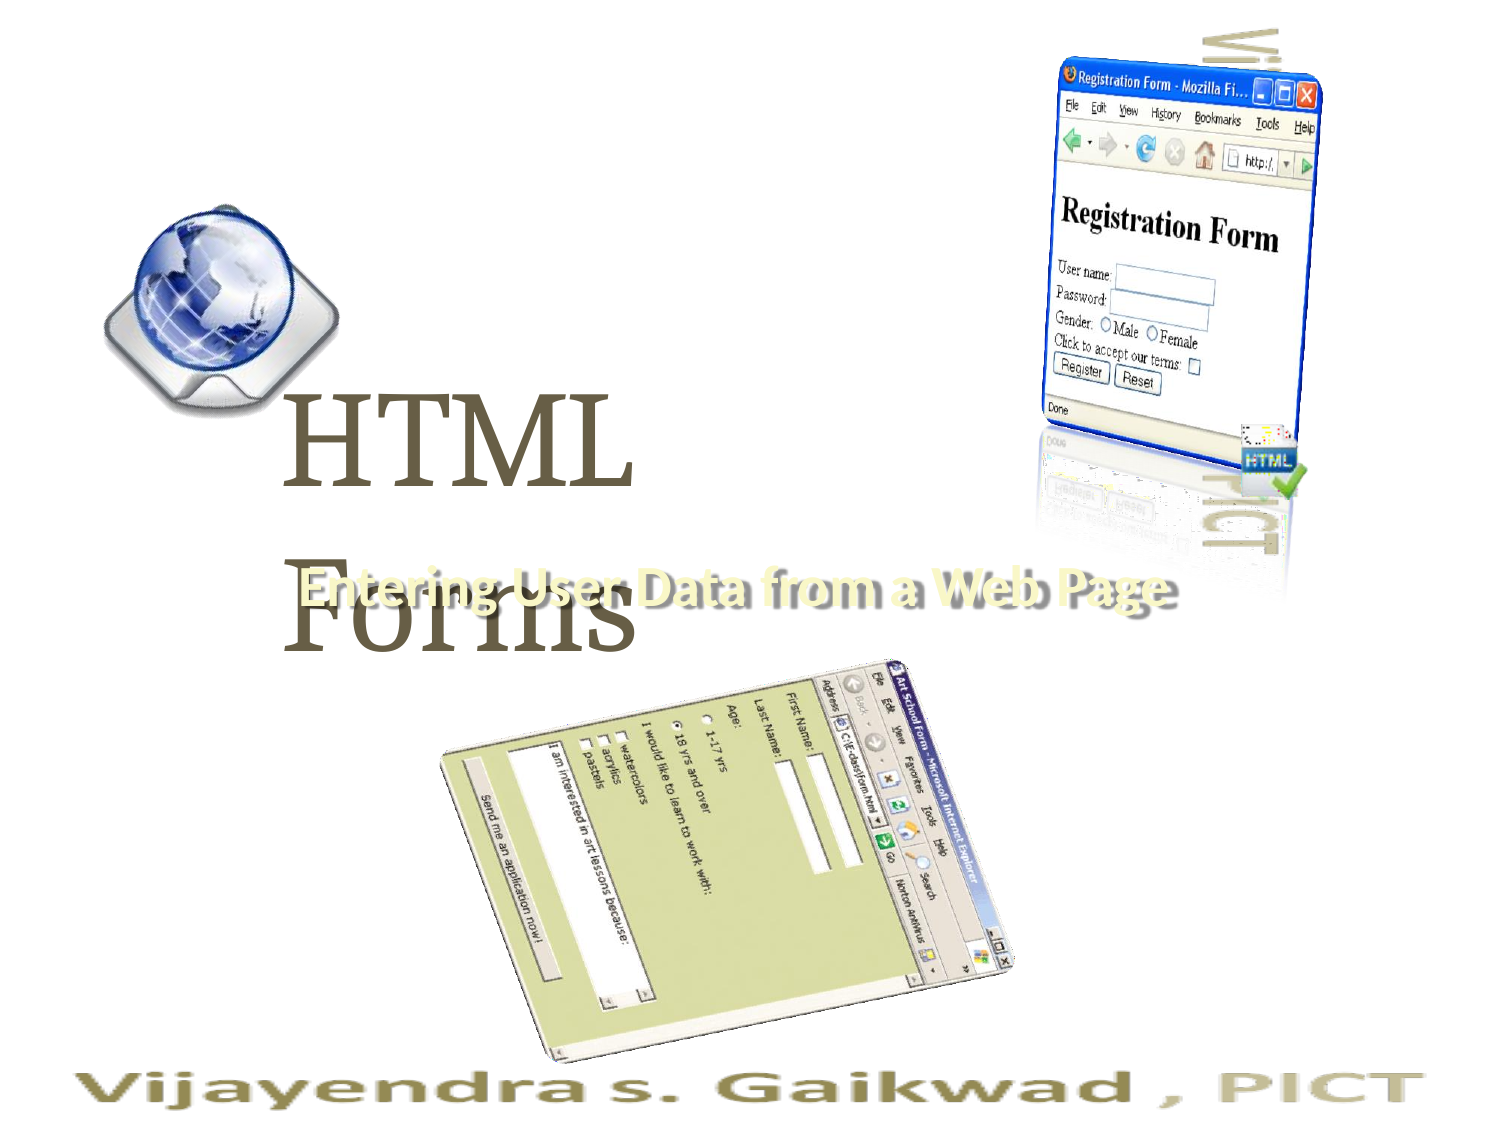

HTML Forms

Entering User Data from a Web Page